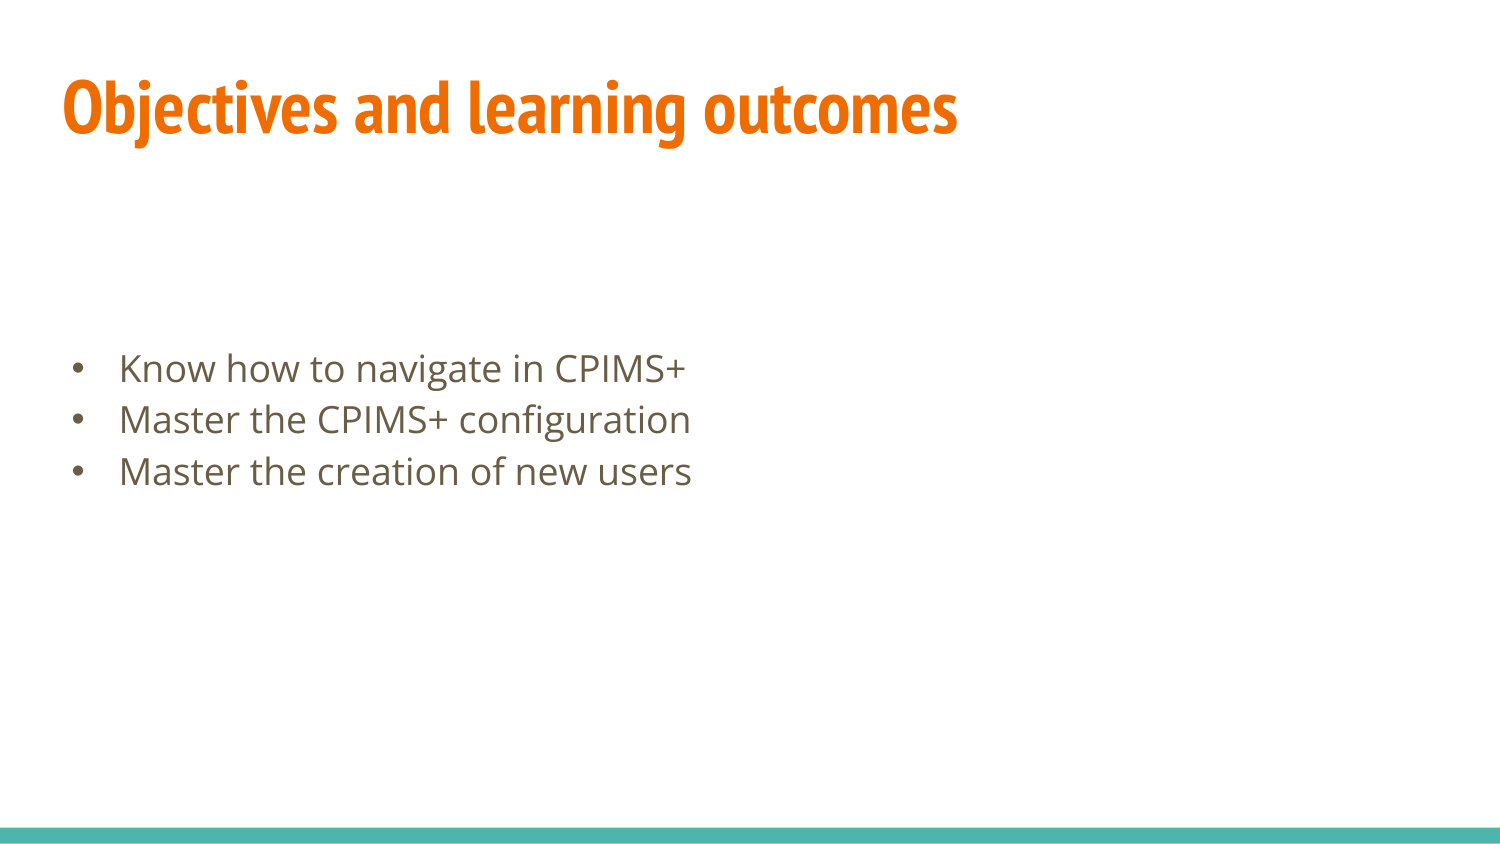

# Objectives and learning outcomes

Know how to navigate in CPIMS+
Master the CPIMS+ configuration
Master the creation of new users